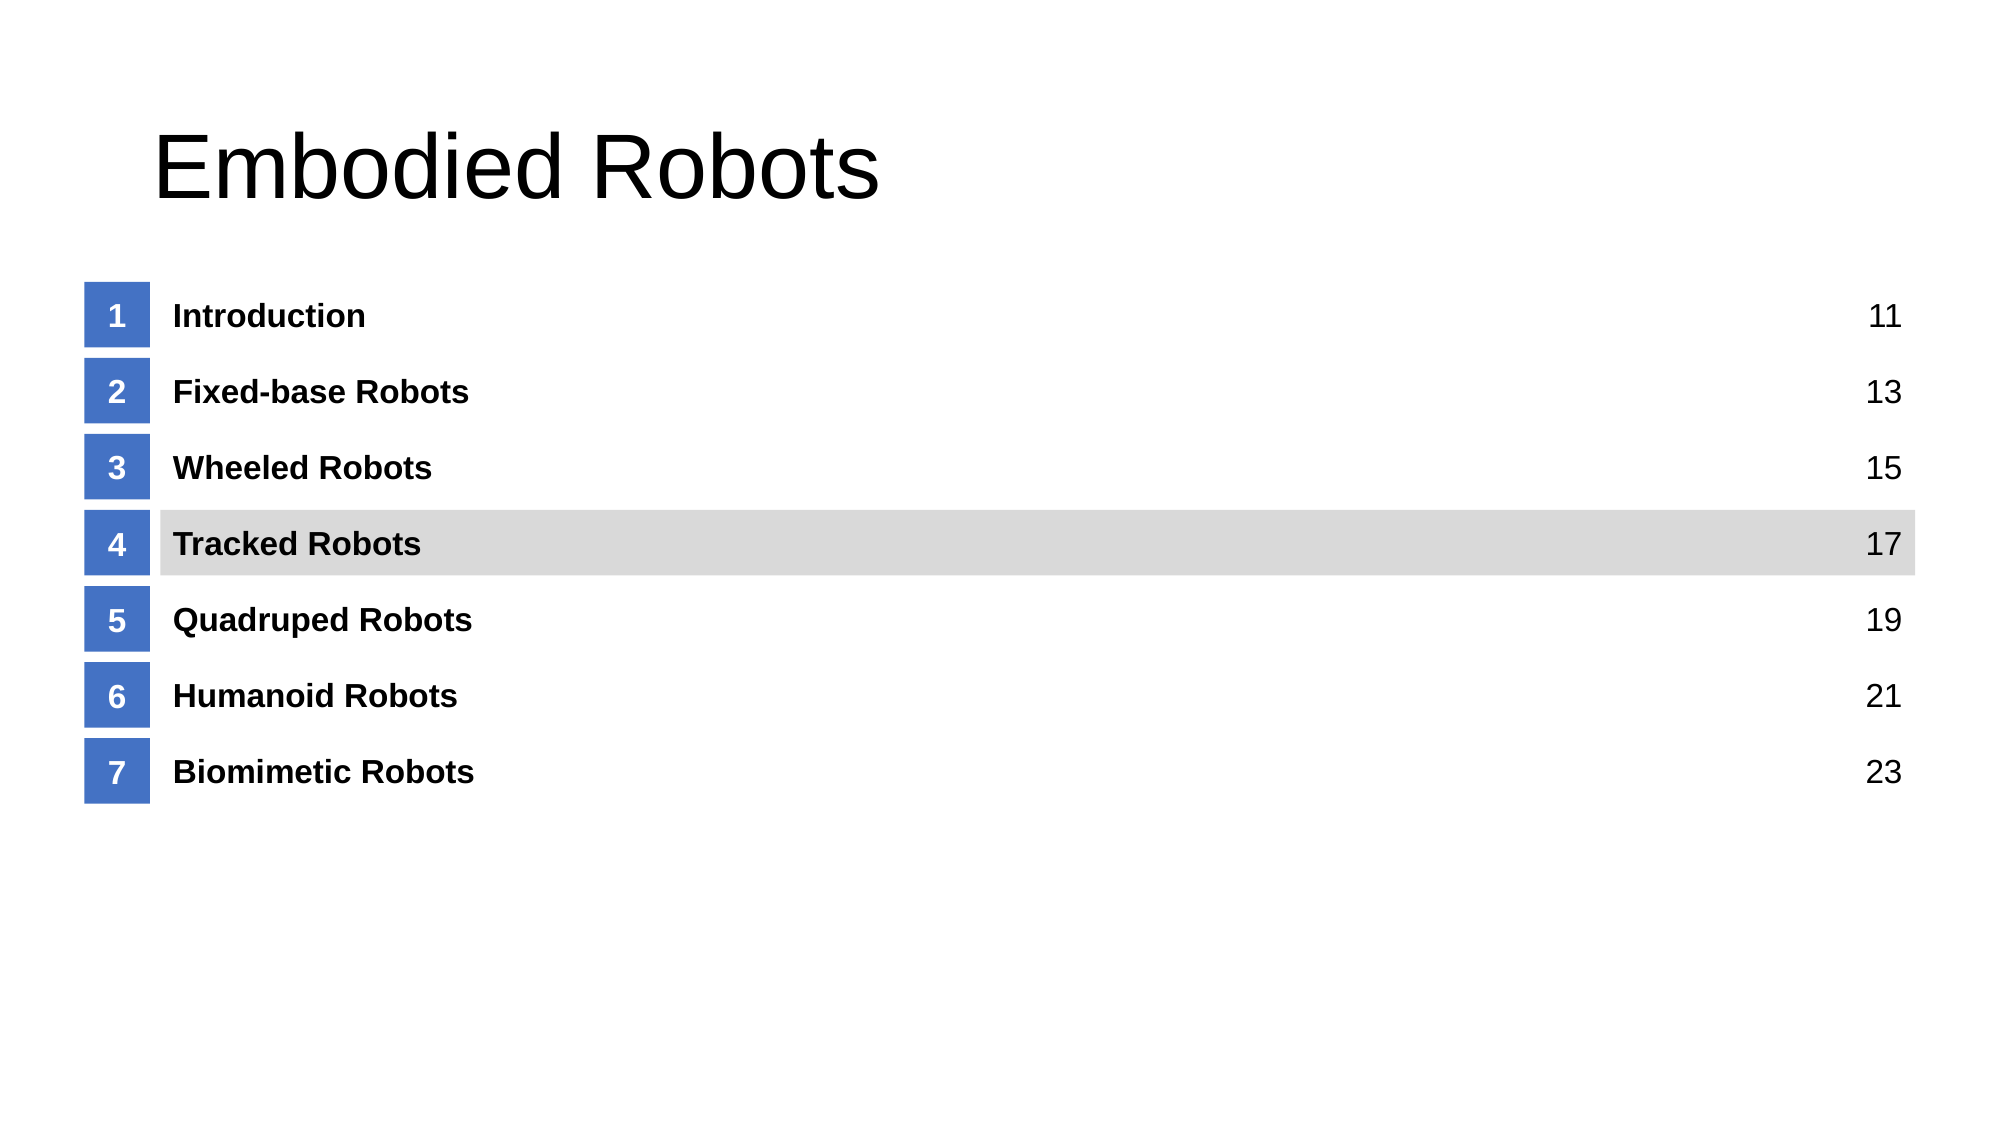

# Embodied Robots
1
Introduction
11
2
Fixed-base Robots
13
3
Wheeled Robots
15
4

Tracked Robots
17
5
Quadruped Robots
19
6
Humanoid Robots
21
7
Biomimetic Robots
23